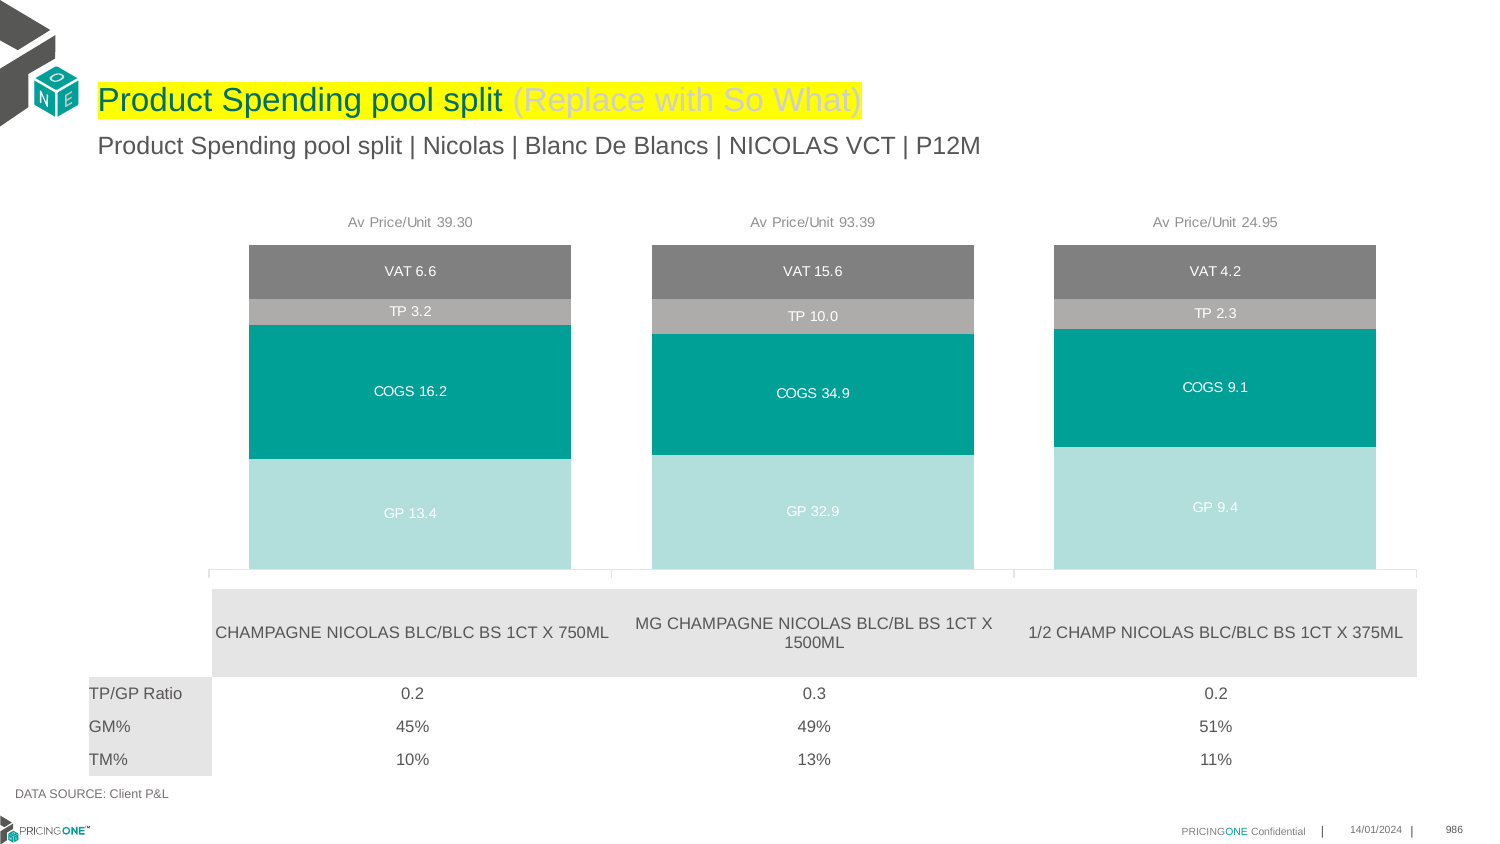

# Product Spending pool split (Replace with So What)
Product Spending pool split | Nicolas | Blanc De Blancs | NICOLAS VCT | P12M

### Chart

| Category | GP | COGS | TP | VAT |
|---|---|---|---|---|
| Av Price/Unit 39.30 | 13.364516723549487 | 16.206 | 3.1797676905574512 | 6.550056882821385 |
| Av Price/Unit 93.39 | 32.908447826086956 | 34.92700000000001 | 9.9906391304348 | 15.565217391304339 |
| Av Price/Unit 24.95 | 9.3734 | 9.058 | 2.326175757575758 | 4.15151515151515 |
|  | CHAMPAGNE NICOLAS BLC/BLC BS 1CT X 750ML | MG CHAMPAGNE NICOLAS BLC/BL BS 1CT X 1500ML | 1/2 CHAMP NICOLAS BLC/BLC BS 1CT X 375ML |
| --- | --- | --- | --- |
| TP/GP Ratio | 0.2 | 0.3 | 0.2 |
| GM% | 45% | 49% | 51% |
| TM% | 10% | 13% | 11% |
DATA SOURCE: Client P&L

14/01/2024
986